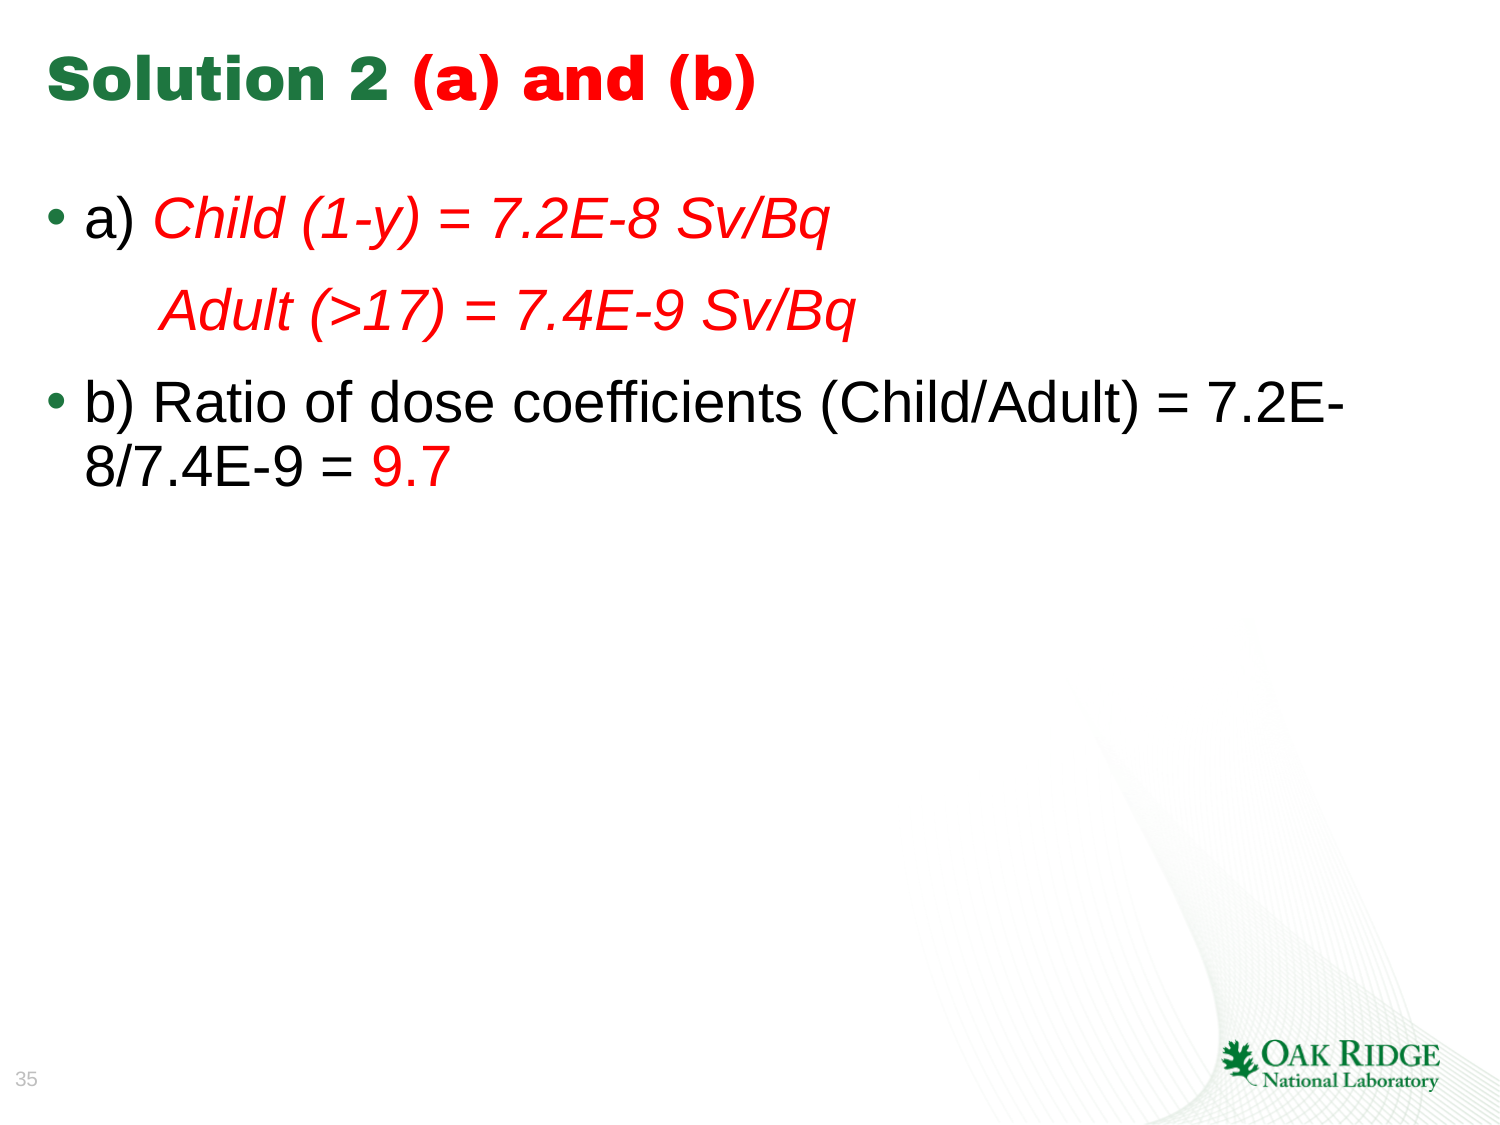

# Solution 2 (a) and (b)
a) Child (1‐y) = 7.2E‐8 Sv/Bq
       Adult (>17) = 7.4E‐9 Sv/Bq
b) Ratio of dose coefficients (Child/Adult) = 7.2E‐8/7.4E‐9 = 9.7